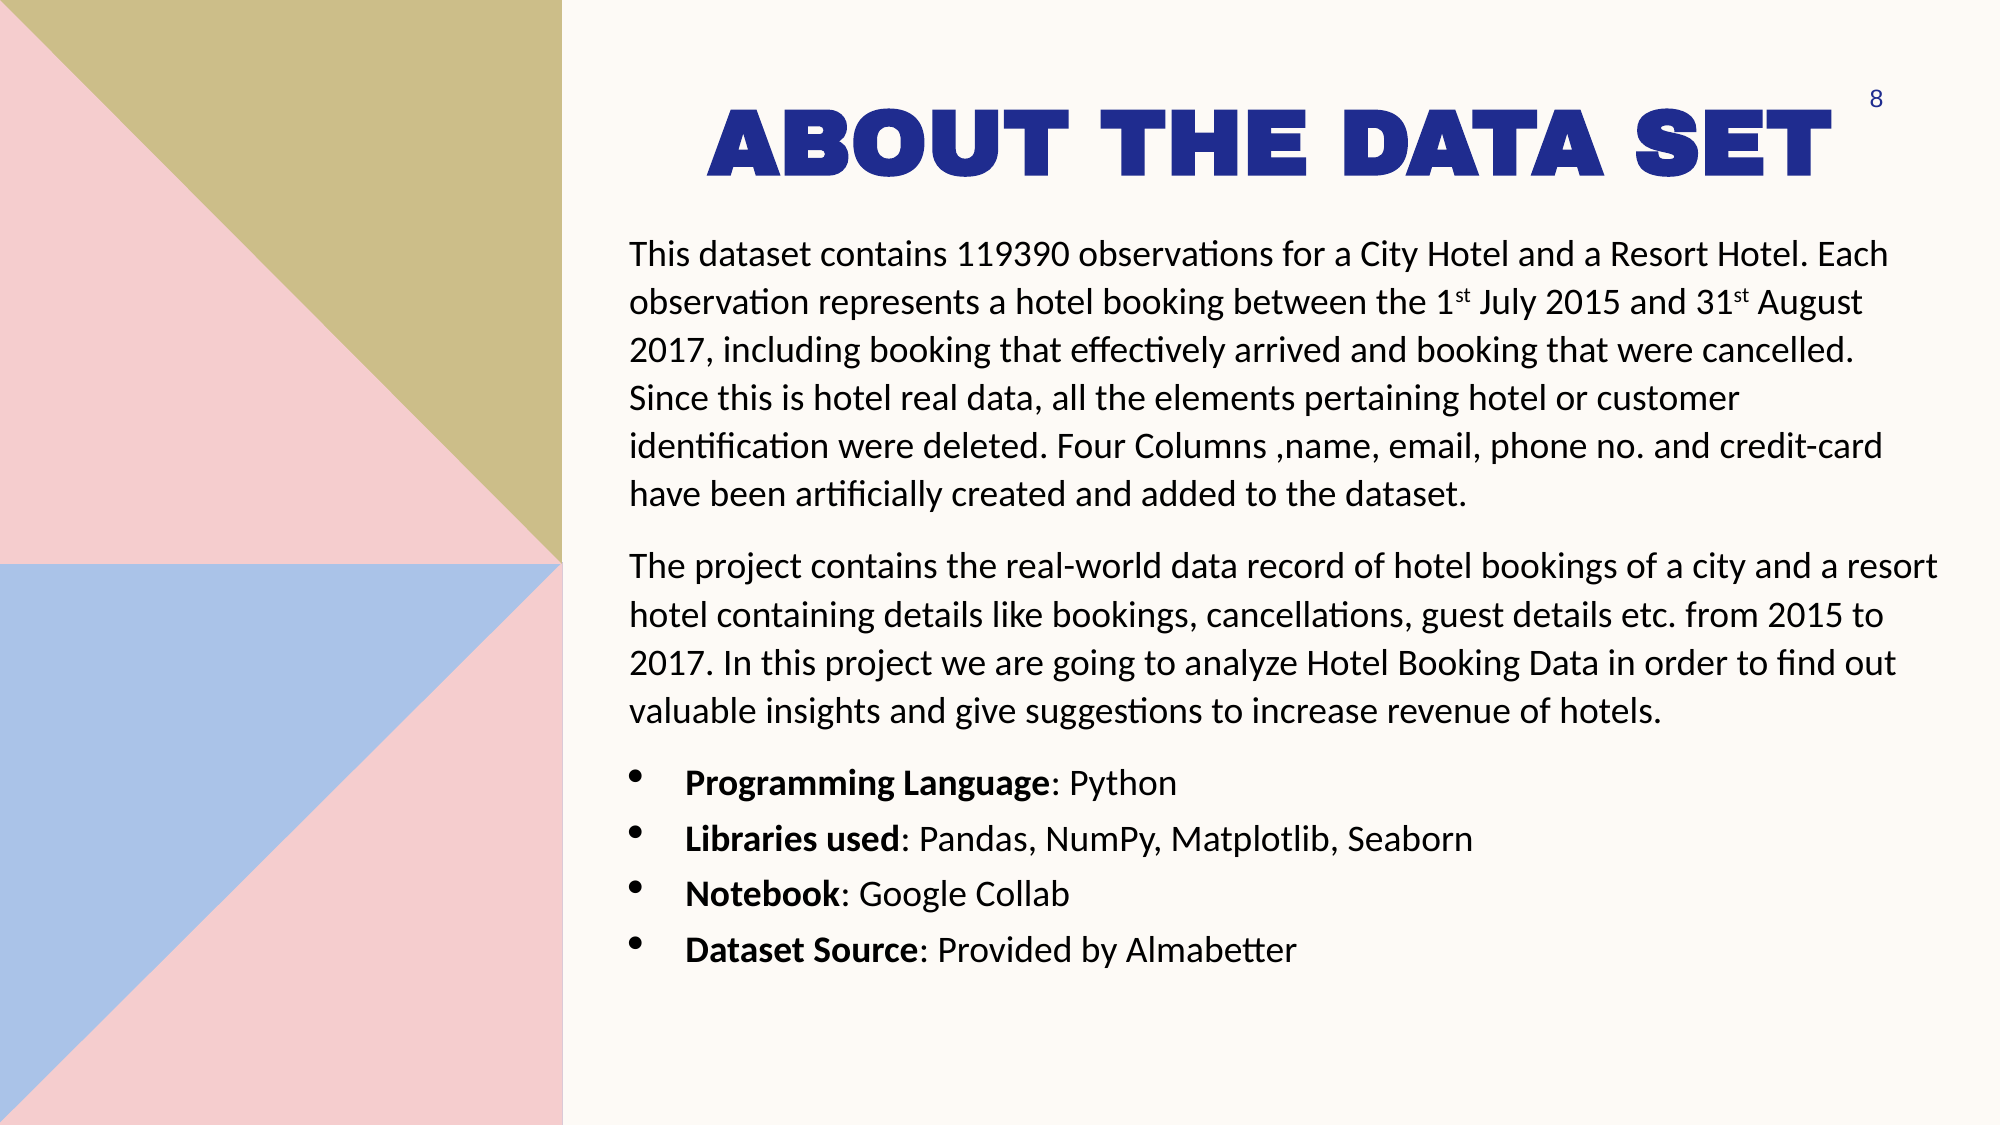

# About the data set
8
This dataset contains 119390 observations for a City Hotel and a Resort Hotel. Each observation represents a hotel booking between the 1st July 2015 and 31st August 2017, including booking that effectively arrived and booking that were cancelled. Since this is hotel real data, all the elements pertaining hotel or customer identification were deleted. Four Columns ,name, email, phone no. and credit-card have been artificially created and added to the dataset.
The project contains the real-world data record of hotel bookings of a city and a resort hotel containing details like bookings, cancellations, guest details etc. from 2015 to 2017. In this project we are going to analyze Hotel Booking Data in order to find out valuable insights and give suggestions to increase revenue of hotels.
Programming Language: Python
Libraries used: Pandas, NumPy, Matplotlib, Seaborn
Notebook: Google Collab
Dataset Source: Provided by Almabetter